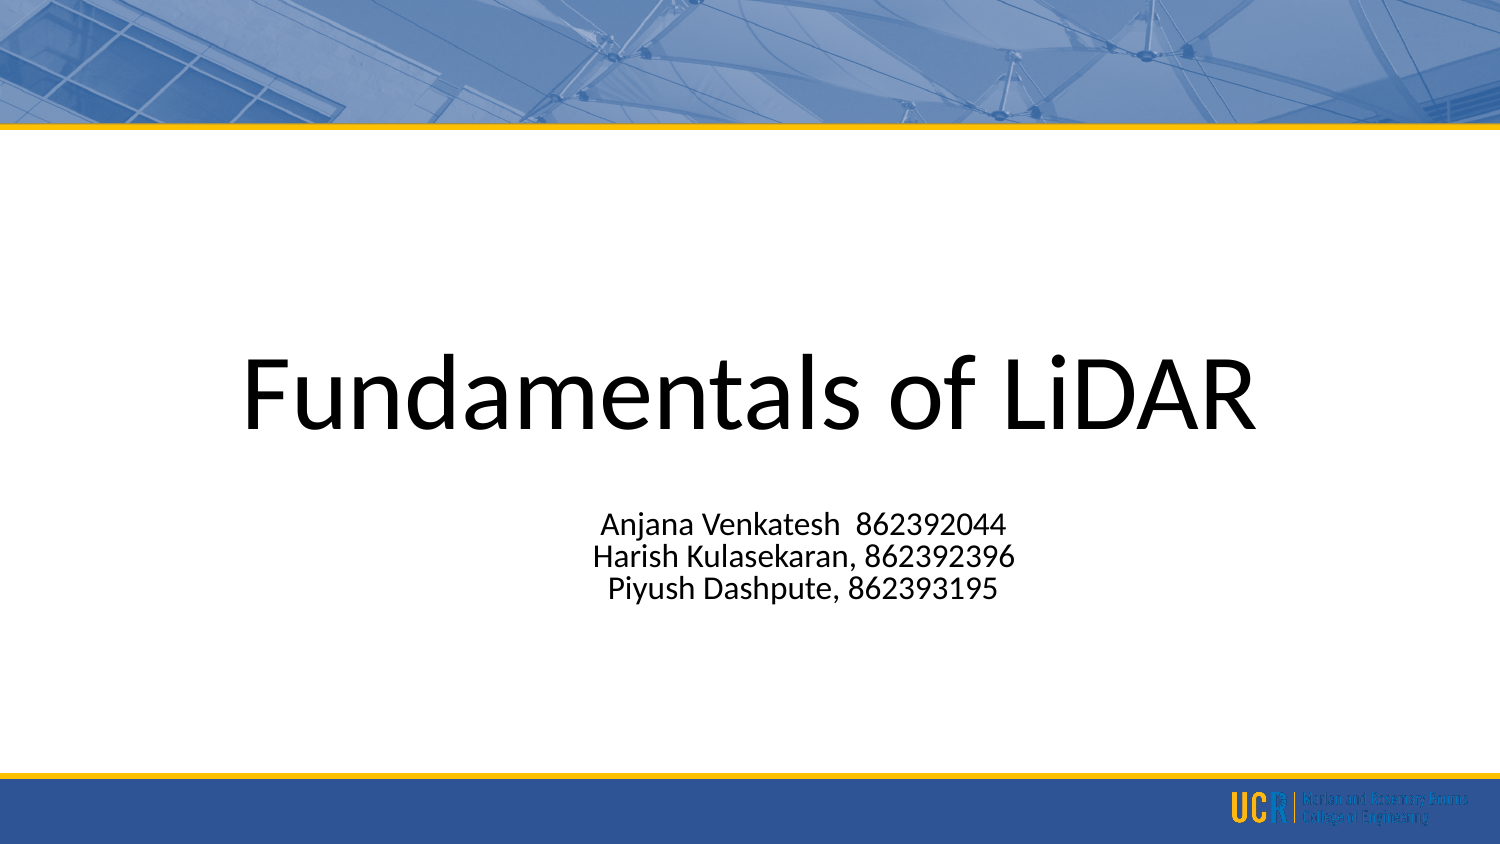

# Fundamentals of LiDAR

      Anjana Venkatesh  862392044
     Harish Kulasekaran, 862392396
       Piyush Dashpute, 862393195